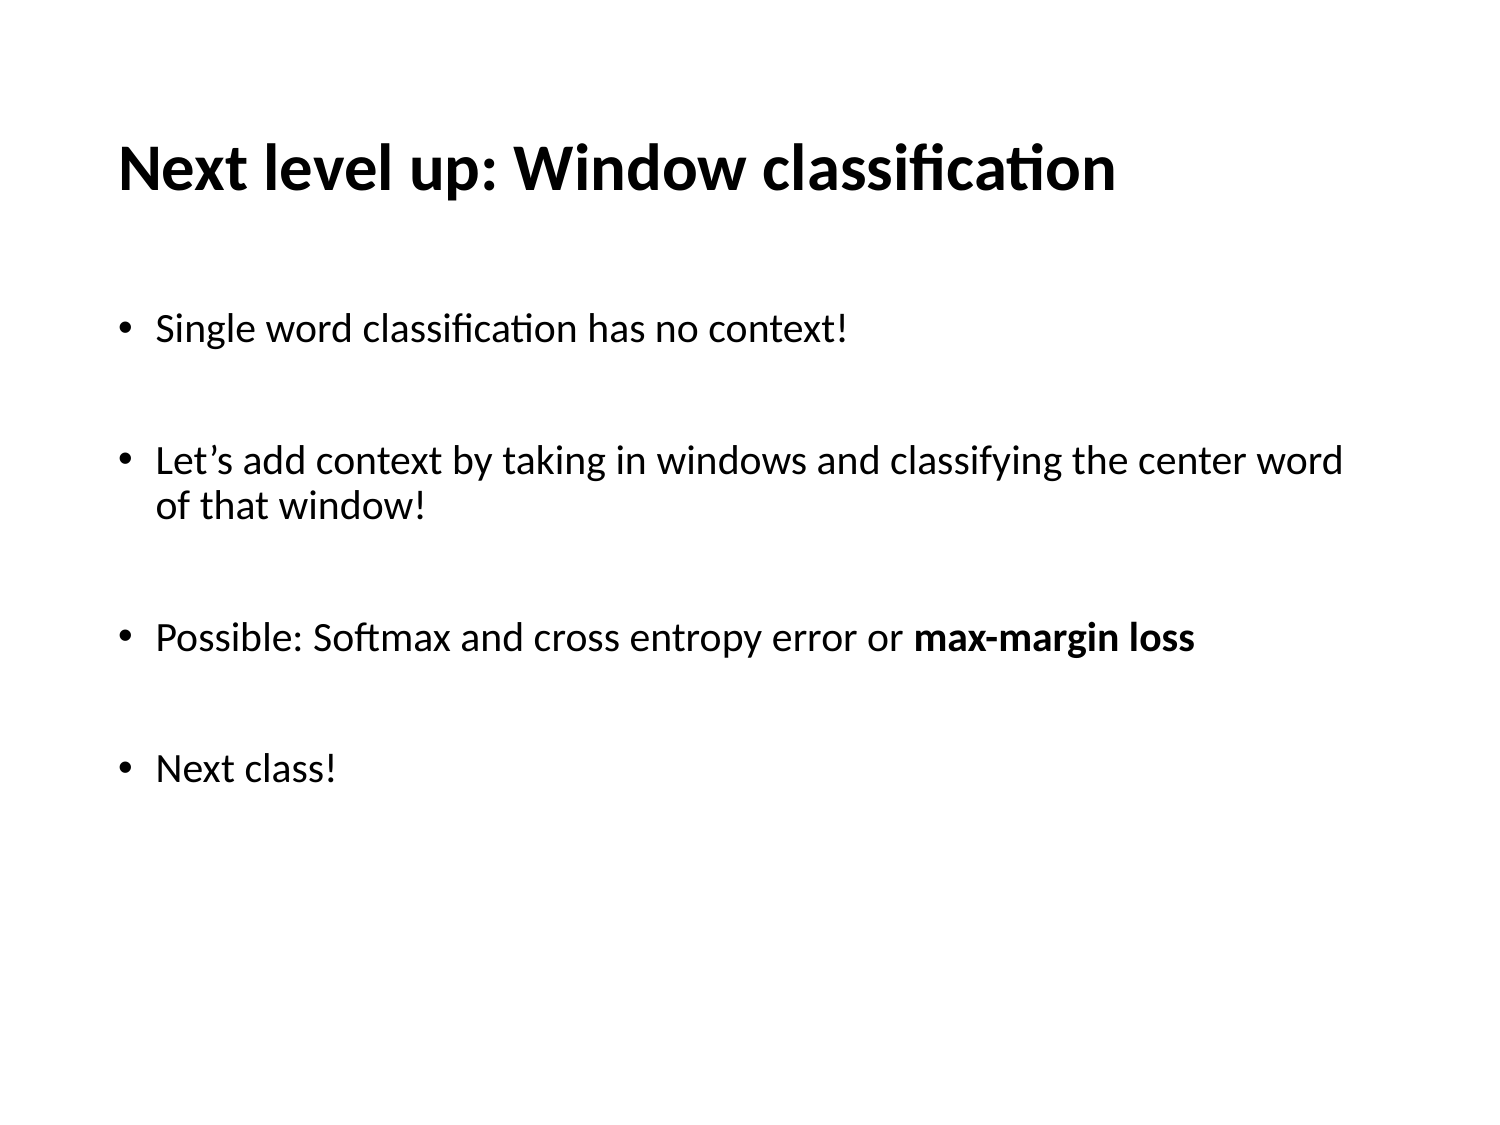

# Next level up: Window classification
Single word classification has no context!

Let’s add context by taking in windows and classifying the center word of that window!

Possible: Softmax and cross entropy error or max-margin loss

Next class!